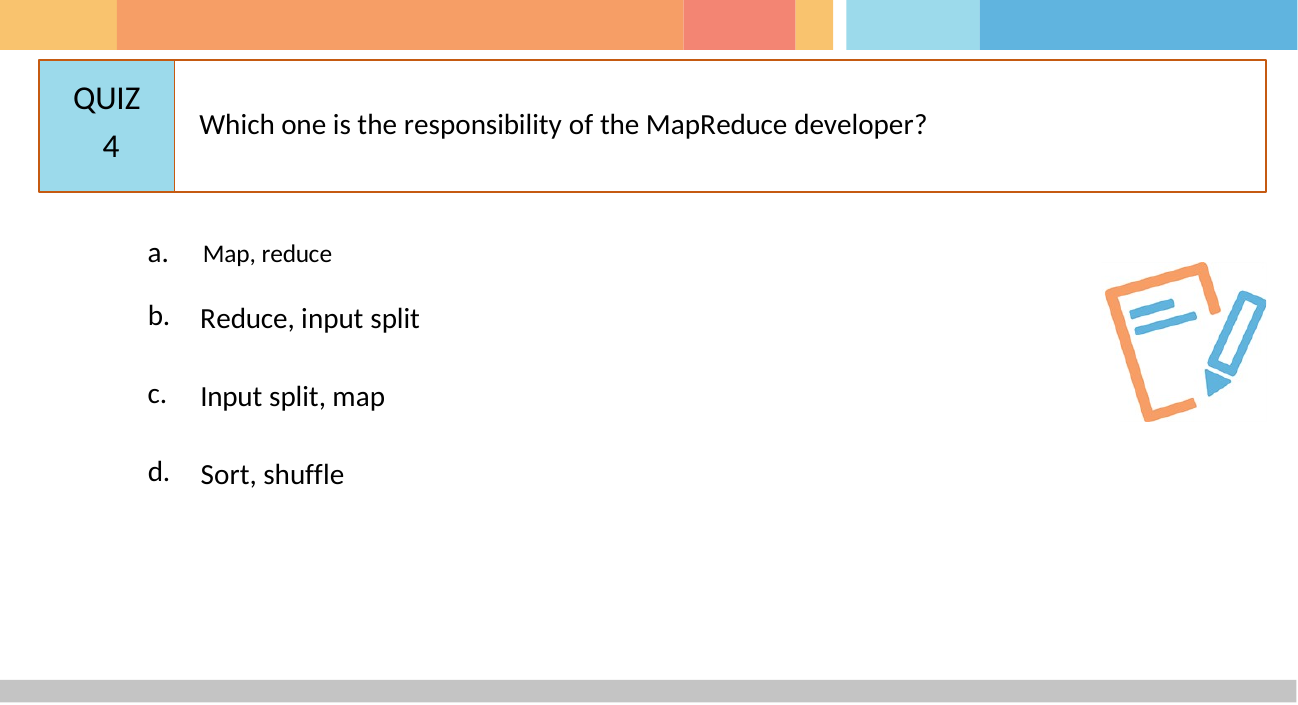

# QUIZ 4
Which one is the responsibility of the MapReduce developer?
a.	Map, reduce

b.
Reduce, input split
c.
Input split, map
d.
Sort, shuffle